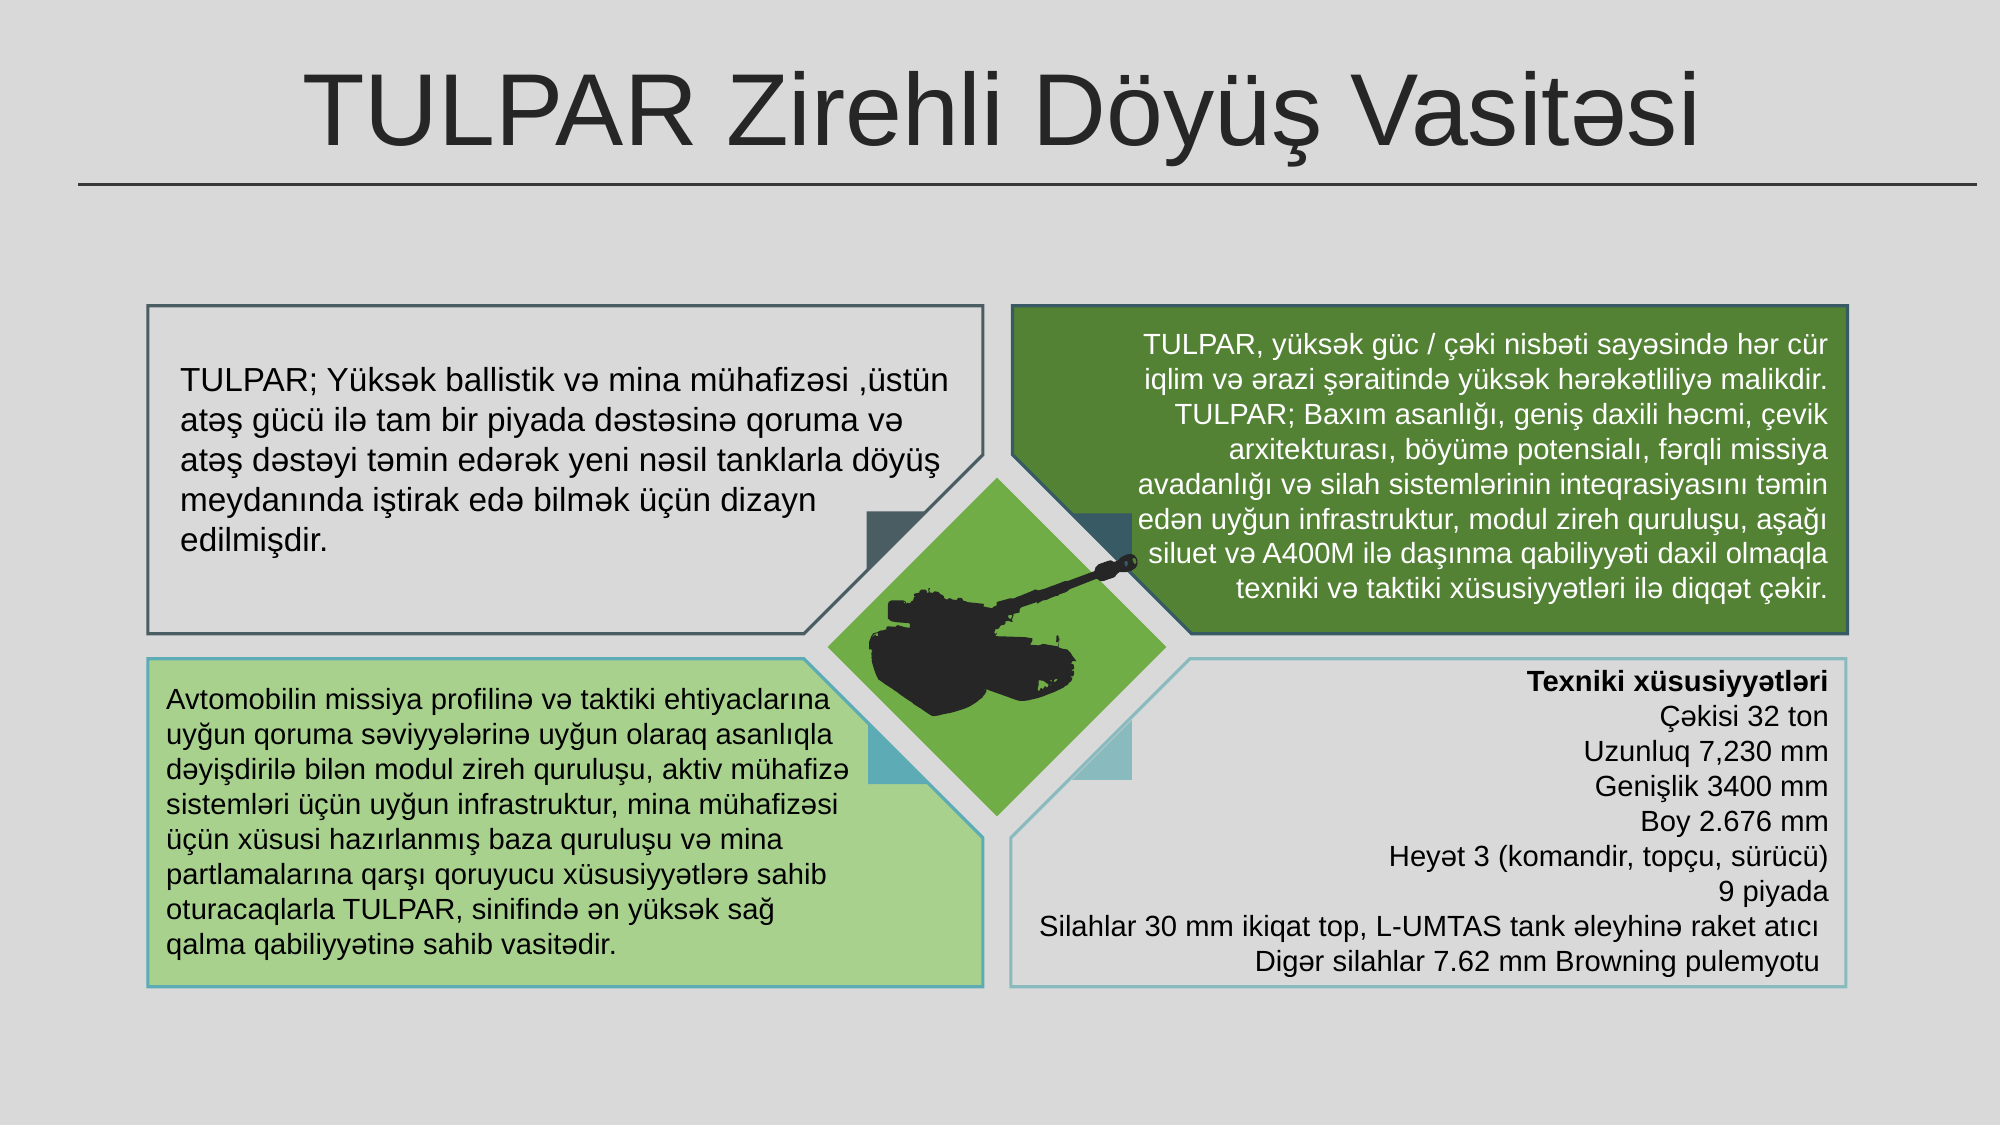

TULPAR Zirehli Döyüş Vasitəsi

TULPAR, yüksək güc / çəki nisbəti sayəsində hər cür iqlim və ərazi şəraitində yüksək hərəkətliliyə malikdir. TULPAR; Baxım asanlığı, geniş daxili həcmi, çevik arxitekturası, böyümə potensialı, fərqli missiya avadanlığı və silah sistemlərinin inteqrasiyasını təmin edən uyğun infrastruktur, modul zireh quruluşu, aşağı siluet və A400M ilə daşınma qabiliyyəti daxil olmaqla texniki və taktiki xüsusiyyətləri ilə diqqət çəkir.
TULPAR; Yüksək ballistik və mina mühafizəsi ,üstün atəş gücü ilə tam bir piyada dəstəsinə qoruma və atəş dəstəyi təmin edərək yeni nəsil tanklarla döyüş meydanında iştirak edə bilmək üçün dizayn edilmişdir.

Texniki xüsusiyyətləri
Çəkisi 32 ton
Uzunluq 7,230 mm
Genişlik 3400 mm
Boy 2.676 mm
Heyət 3 (komandir, topçu, sürücü)
9 piyada
Silahlar 30 mm ikiqat top, L-UMTAS tank əleyhinə raket atıcı
Digər silahlar 7.62 mm Browning pulemyotu
Avtomobilin missiya profilinə və taktiki ehtiyaclarına uyğun qoruma səviyyələrinə uyğun olaraq asanlıqla dəyişdirilə bilən modul zireh quruluşu, aktiv mühafizə sistemləri üçün uyğun infrastruktur, mina mühafizəsi üçün xüsusi hazırlanmış baza quruluşu və mina partlamalarına qarşı qoruyucu xüsusiyyətlərə sahib oturacaqlarla TULPAR, sinifində ən yüksək sağ qalma qabiliyyətinə sahib vasitədir.